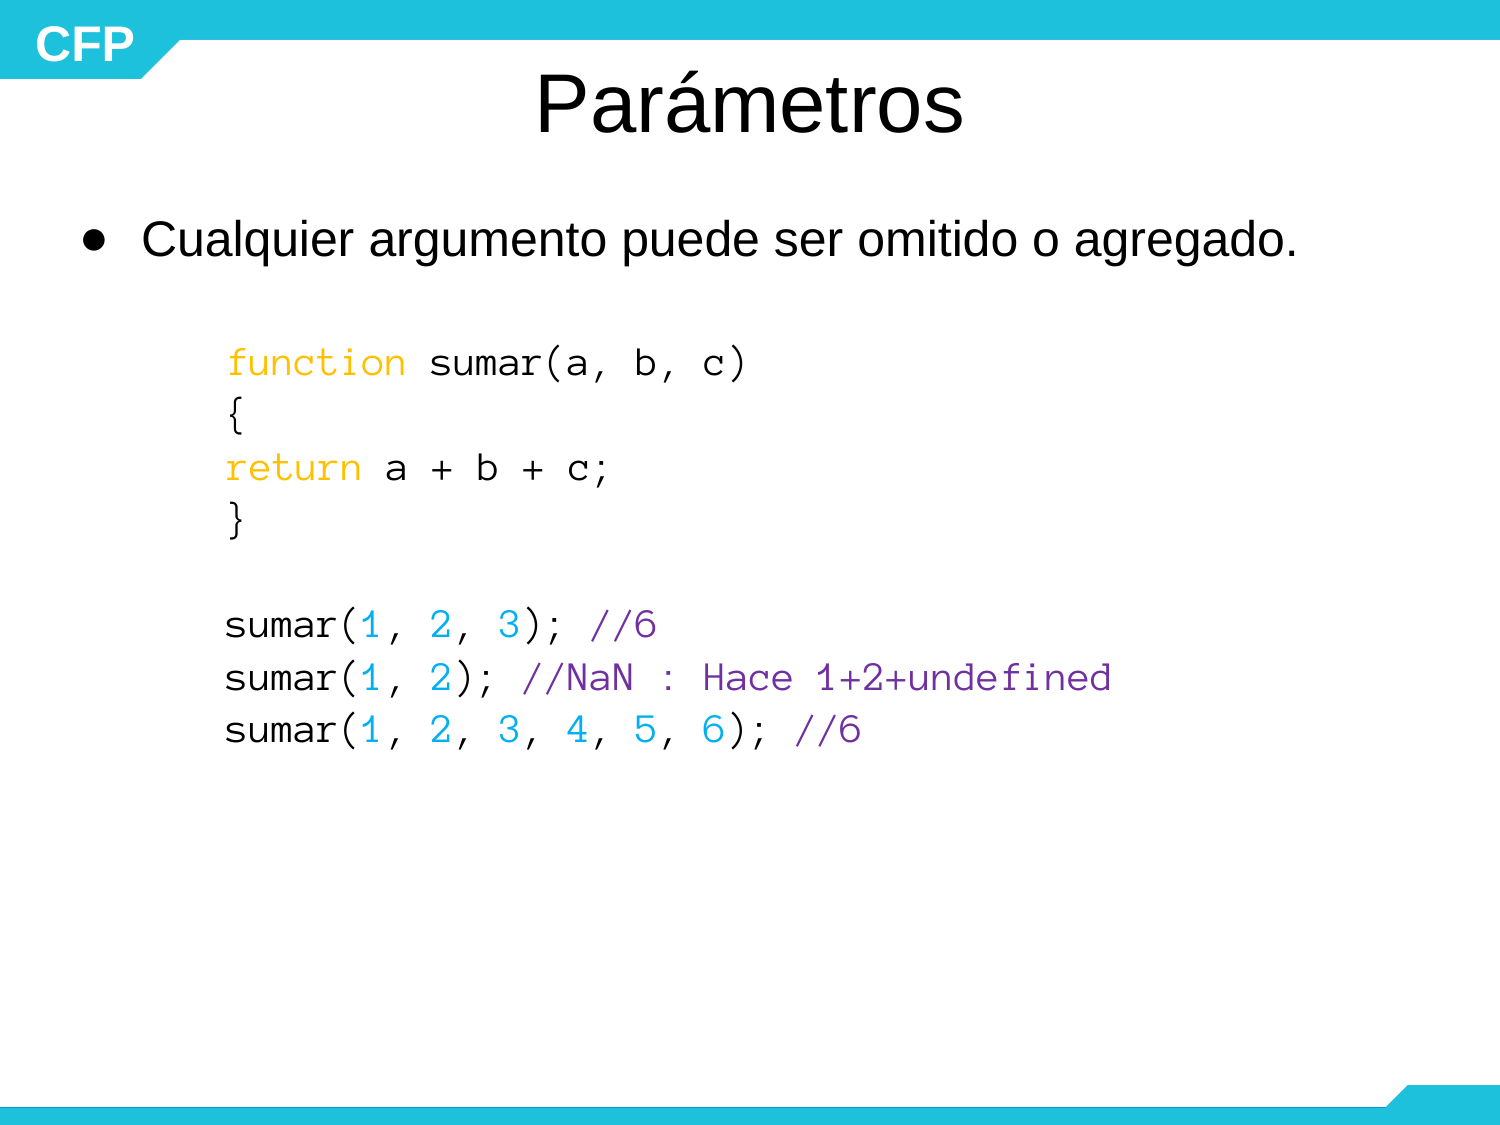

# Parámetros
Cualquier argumento puede ser omitido o agregado.

function sumar(a, b, c)
{
	return a + b + c;
}

sumar(1, 2, 3); //6
sumar(1, 2); //NaN : Hace 1+2+undefined
sumar(1, 2, 3, 4, 5, 6); //6